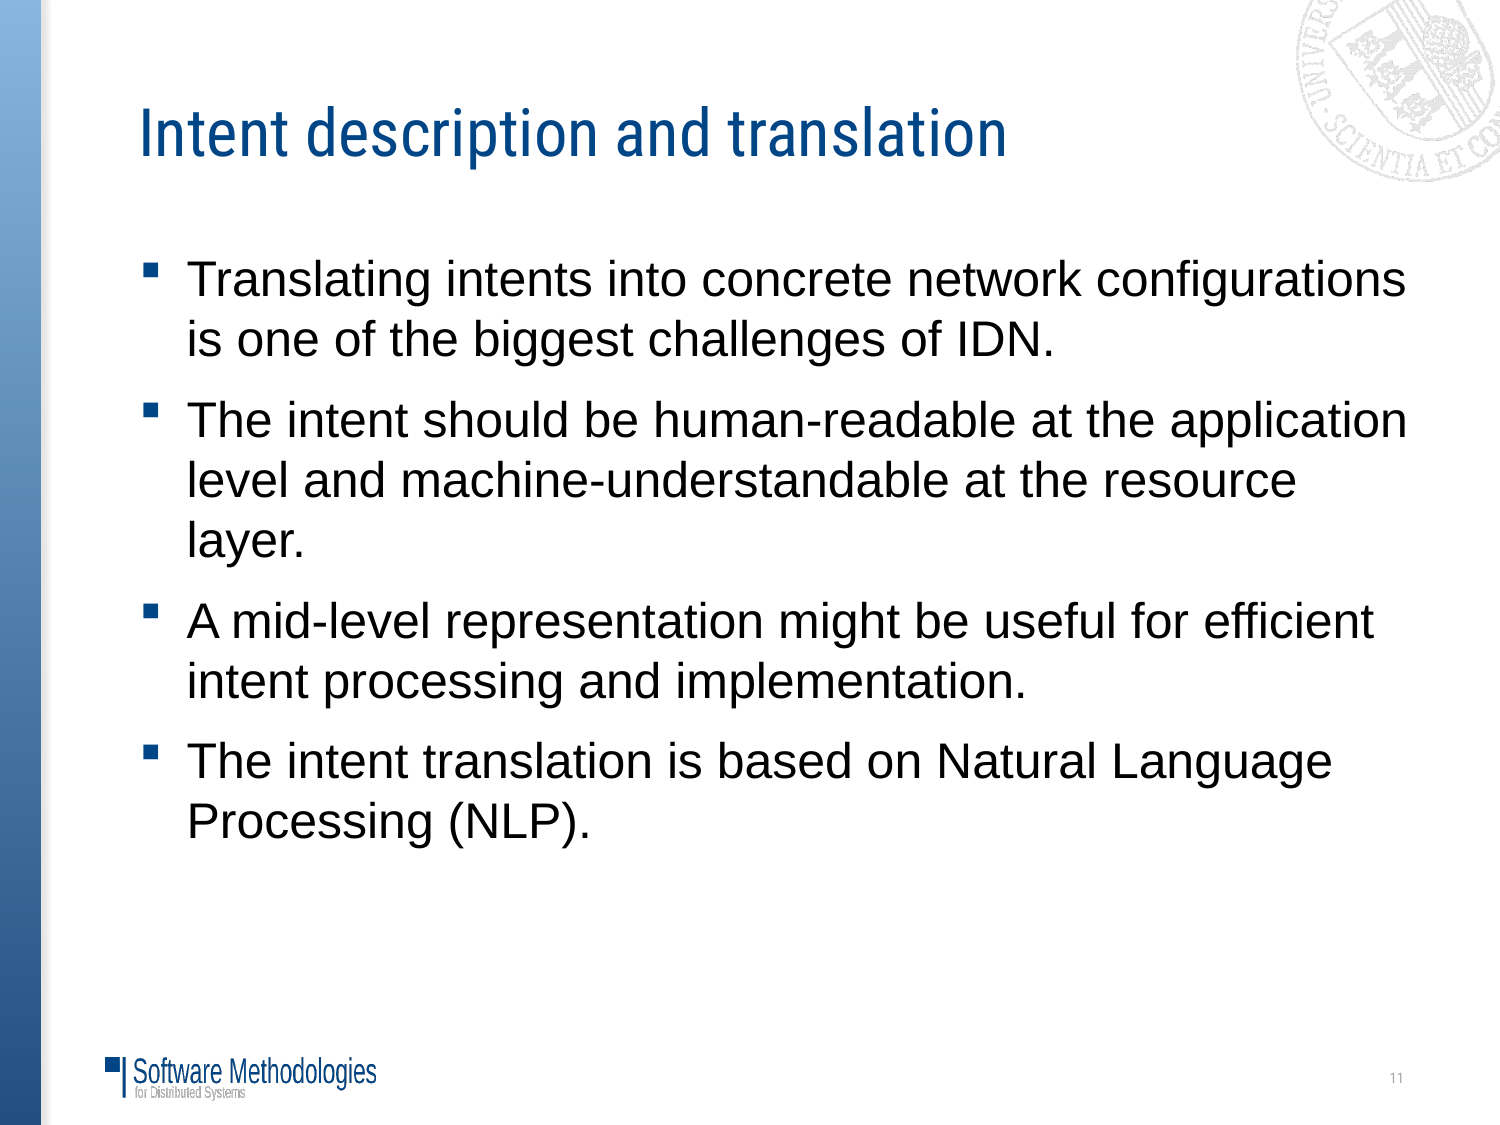

# Intent description and translation
Translating intents into concrete network configurations is one of the biggest challenges of IDN.
The intent should be human-readable at the application level and machine-understandable at the resource layer.
A mid-level representation might be useful for efficient intent processing and implementation.
The intent translation is based on Natural Language Processing (NLP).
11